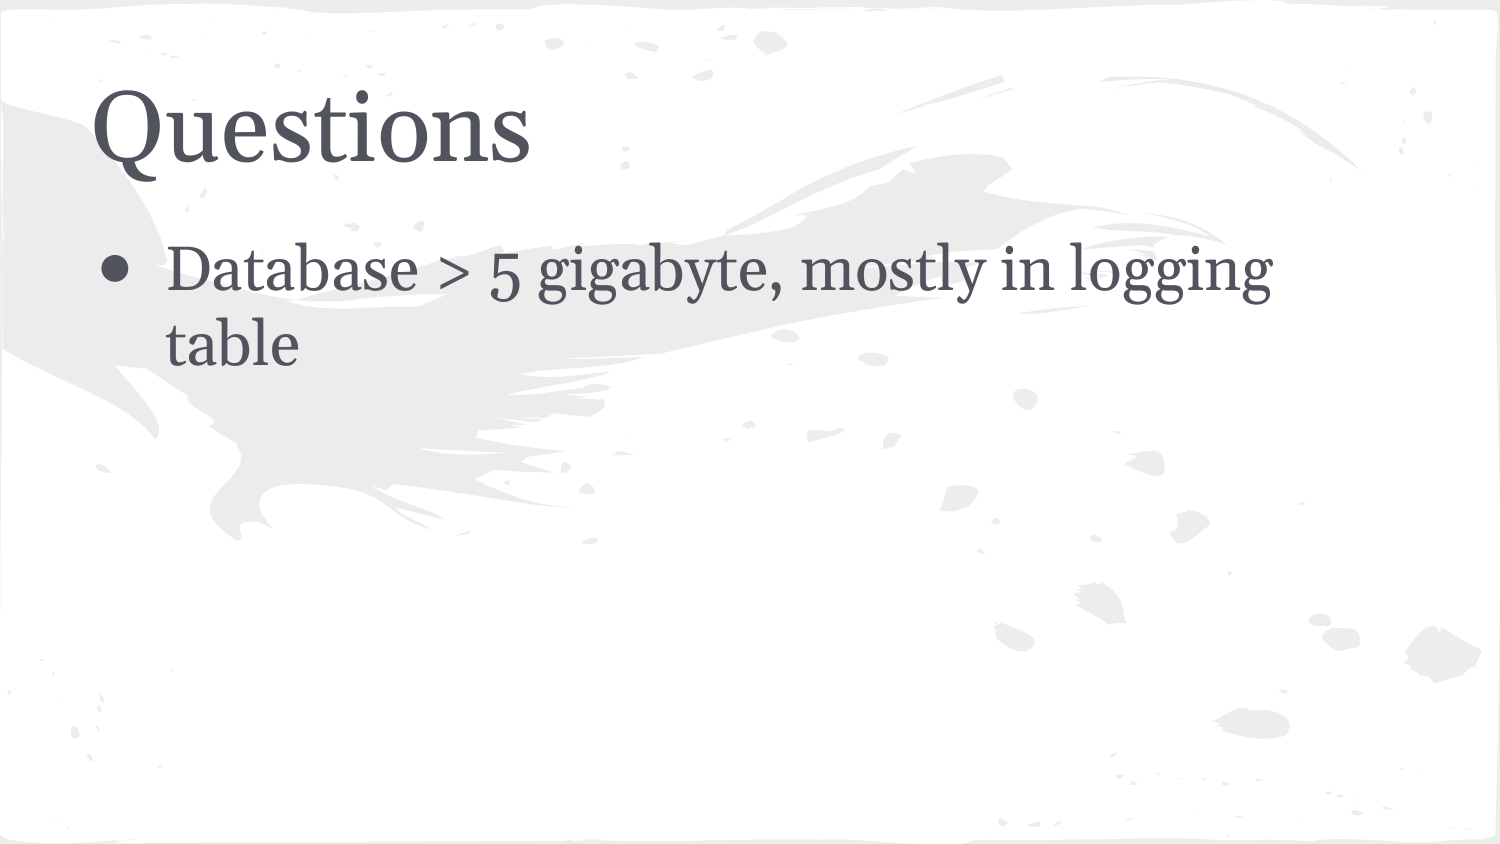

# Questions
Database > 5 gigabyte, mostly in logging table